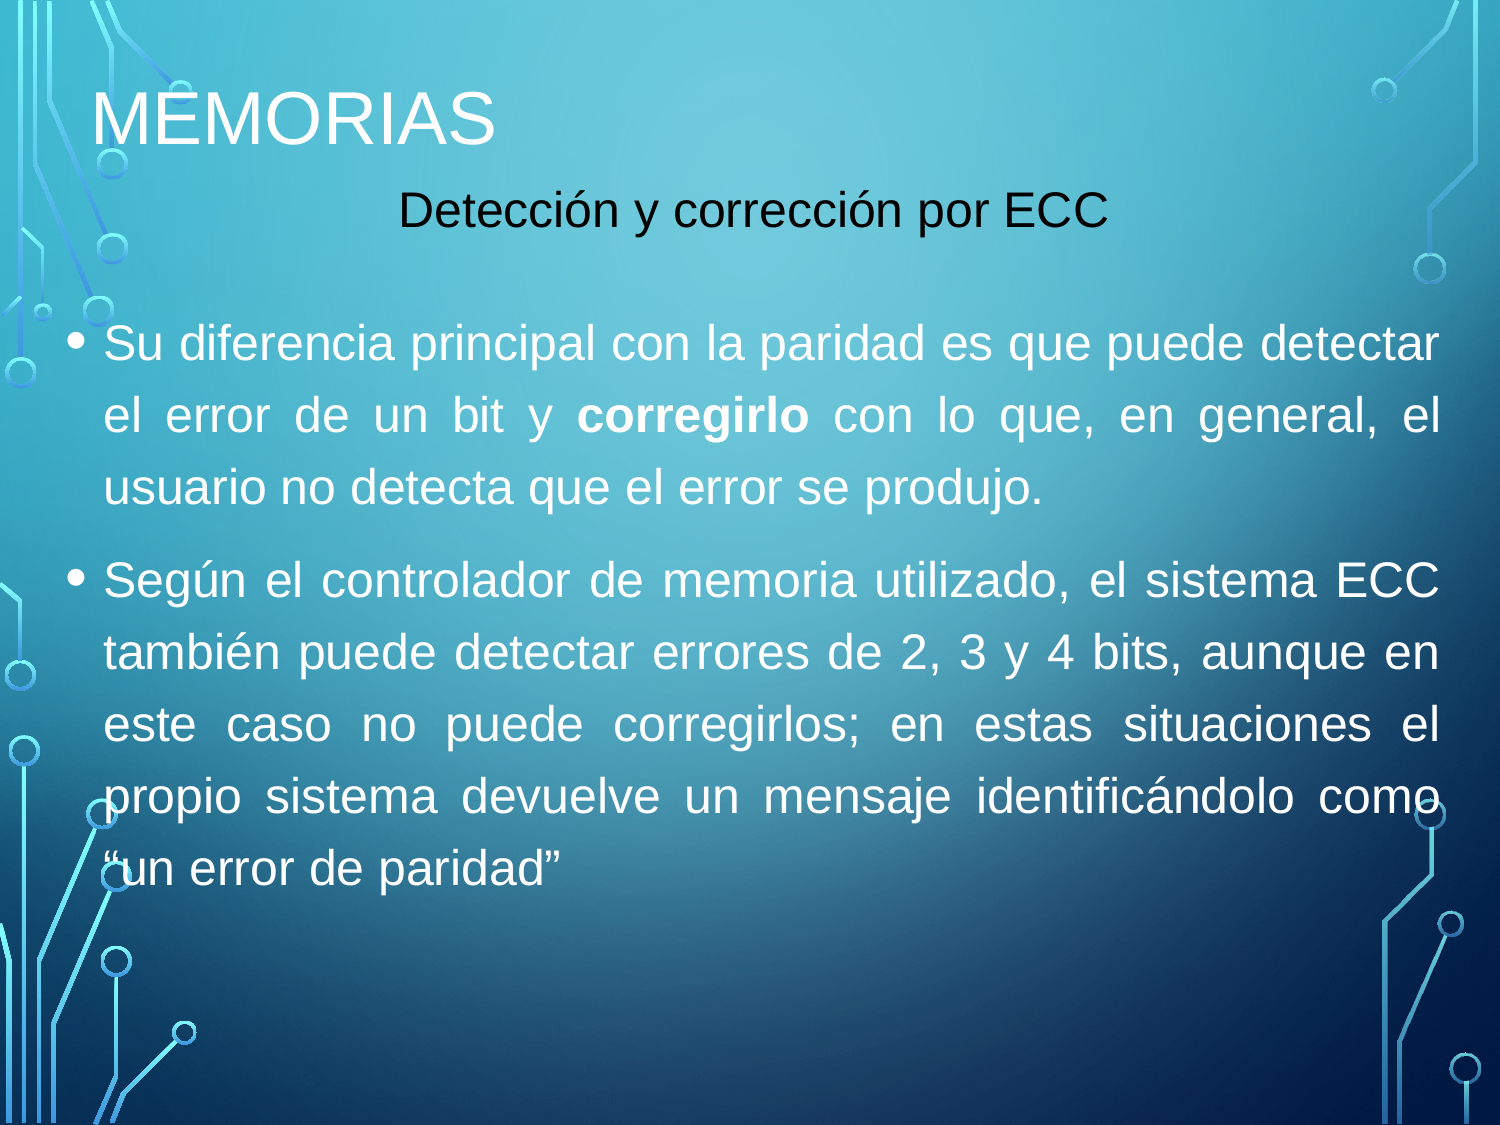

# Memorias
Detección y corrección por ECC
Su diferencia principal con la paridad es que puede detectar el error de un bit y corregirlo con lo que, en general, el usuario no detecta que el error se produjo.
Según el controlador de memoria utilizado, el sistema ECC también puede detectar errores de 2, 3 y 4 bits, aunque en este caso no puede corregirlos; en estas situaciones el propio sistema devuelve un mensaje identificándolo como “un error de paridad”